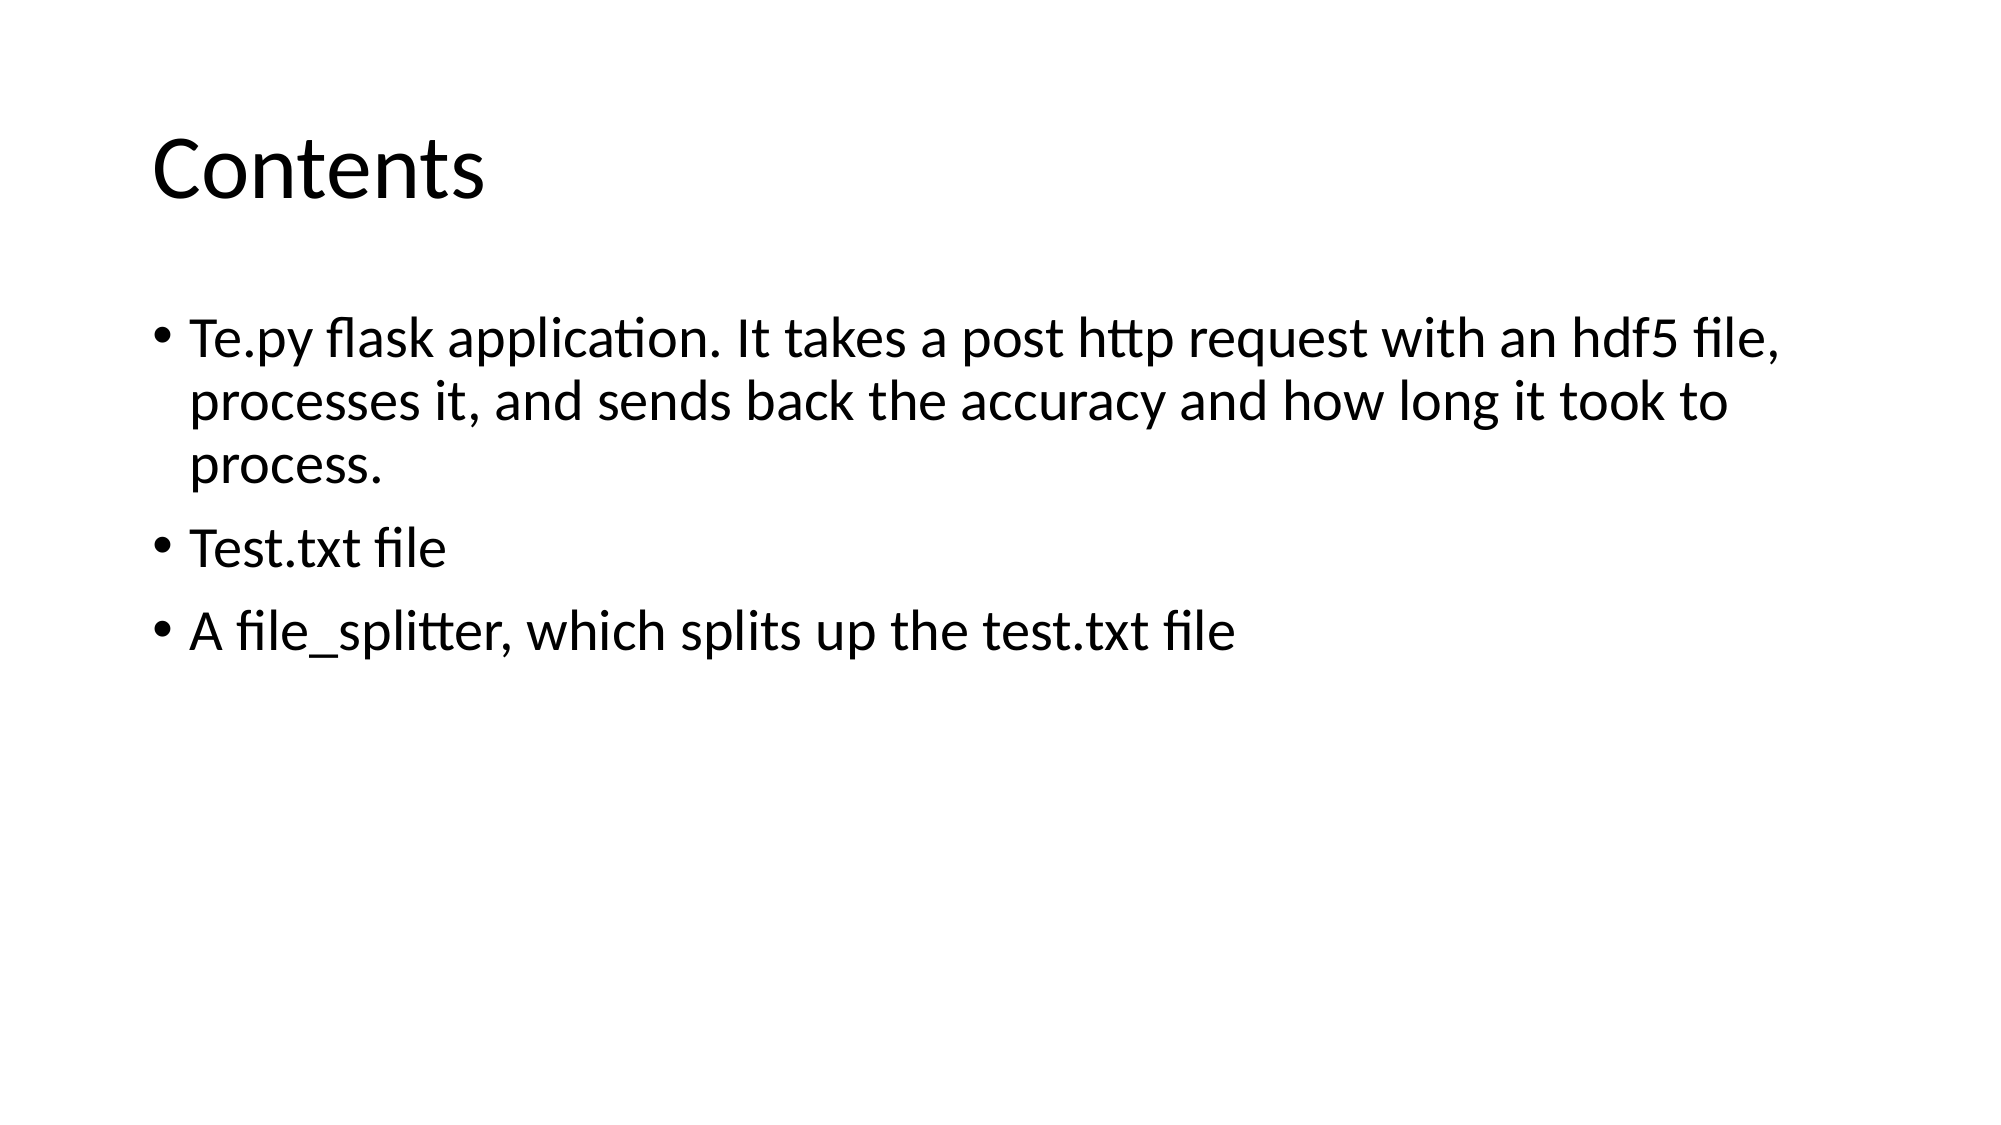

# Contents
Te.py flask application. It takes a post http request with an hdf5 file, processes it, and sends back the accuracy and how long it took to process.
Test.txt file
A file_splitter, which splits up the test.txt file